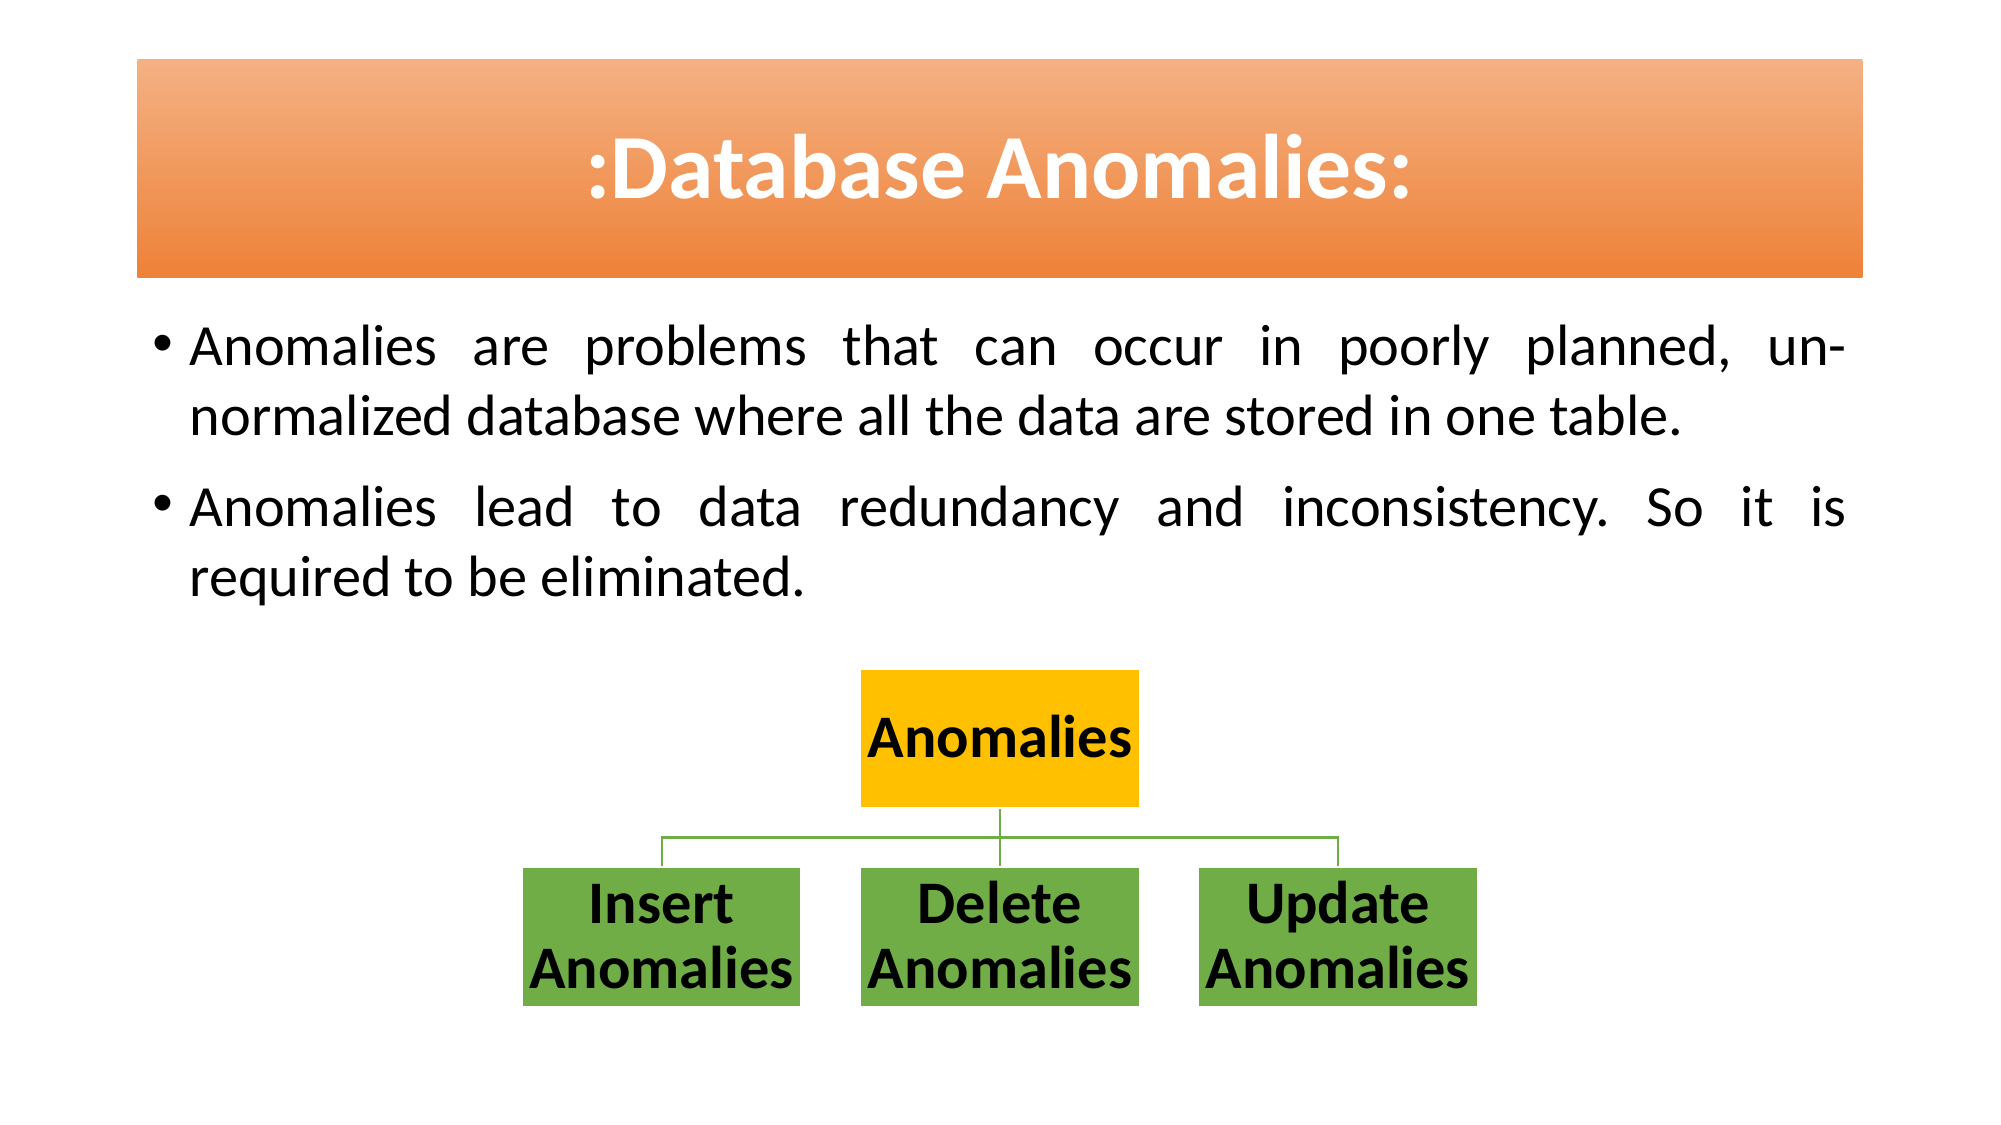

# :Database Anomalies:
Anomalies are problems that can occur in poorly planned, un-normalized database where all the data are stored in one table.
Anomalies lead to data redundancy and inconsistency. So it is required to be eliminated.

Anomalies
Insert Anomalies
Delete Anomalies
Update Anomalies